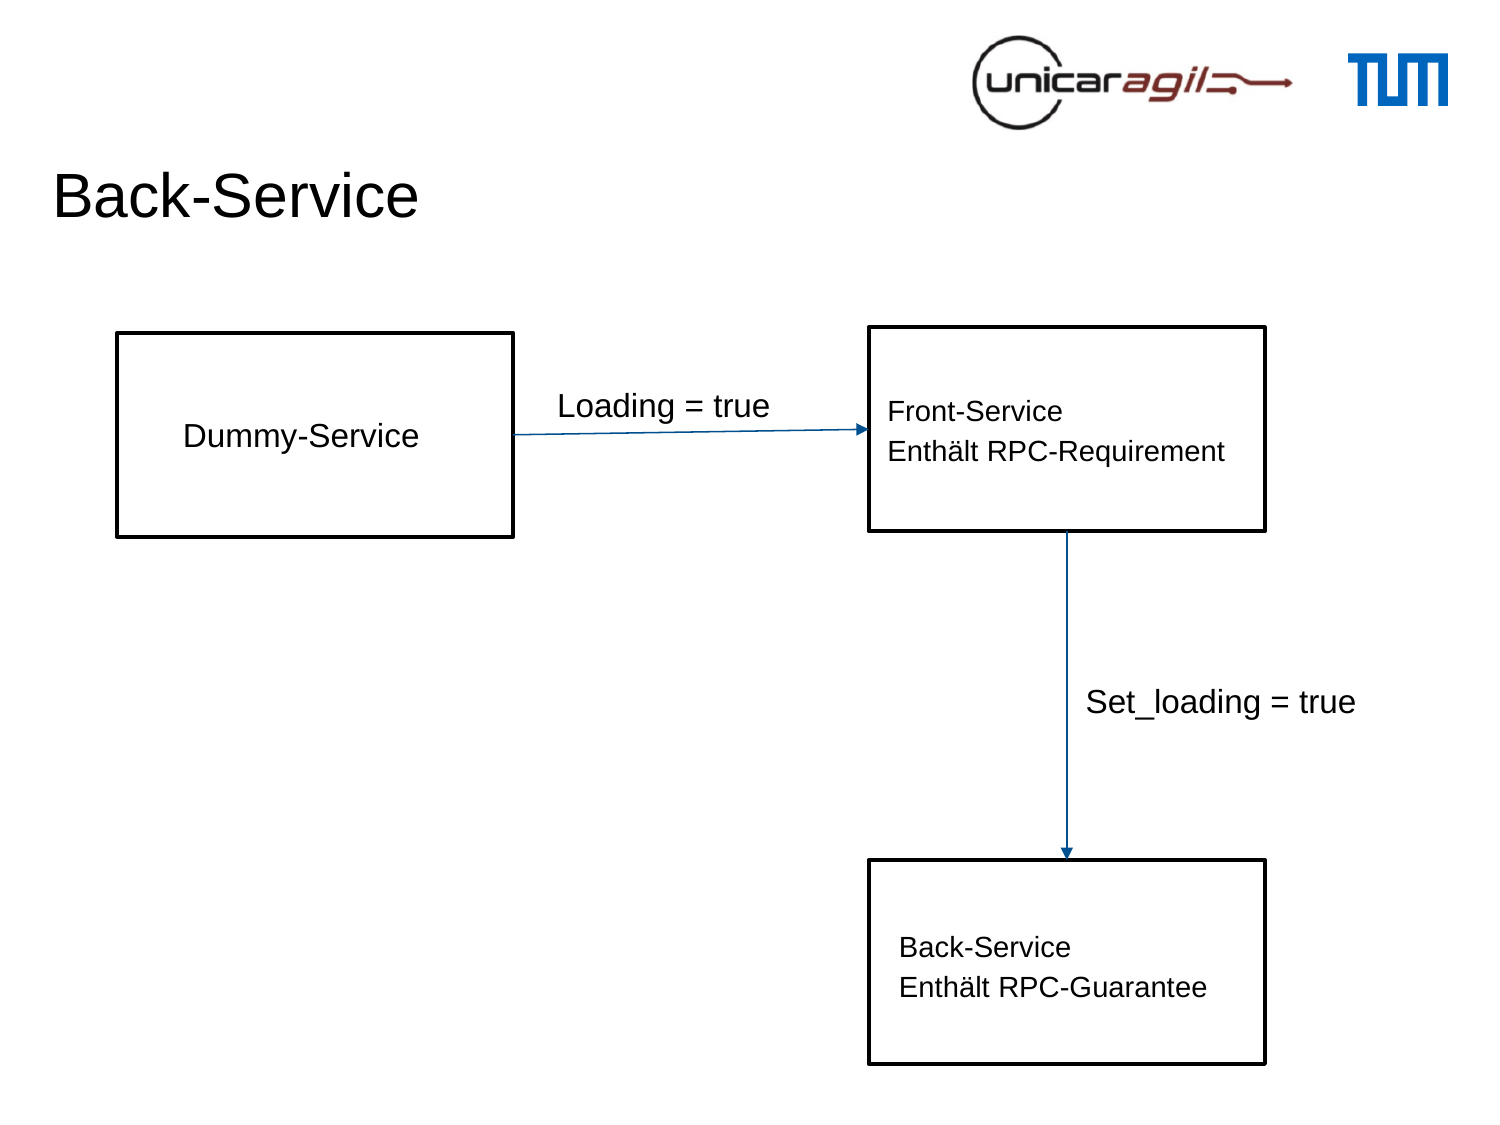

# Back-Service

Loading = true
Front-Service
Enthält RPC-Requirement
Dummy-Service
Set_loading = true

Back-Service
Enthält RPC-Guarantee